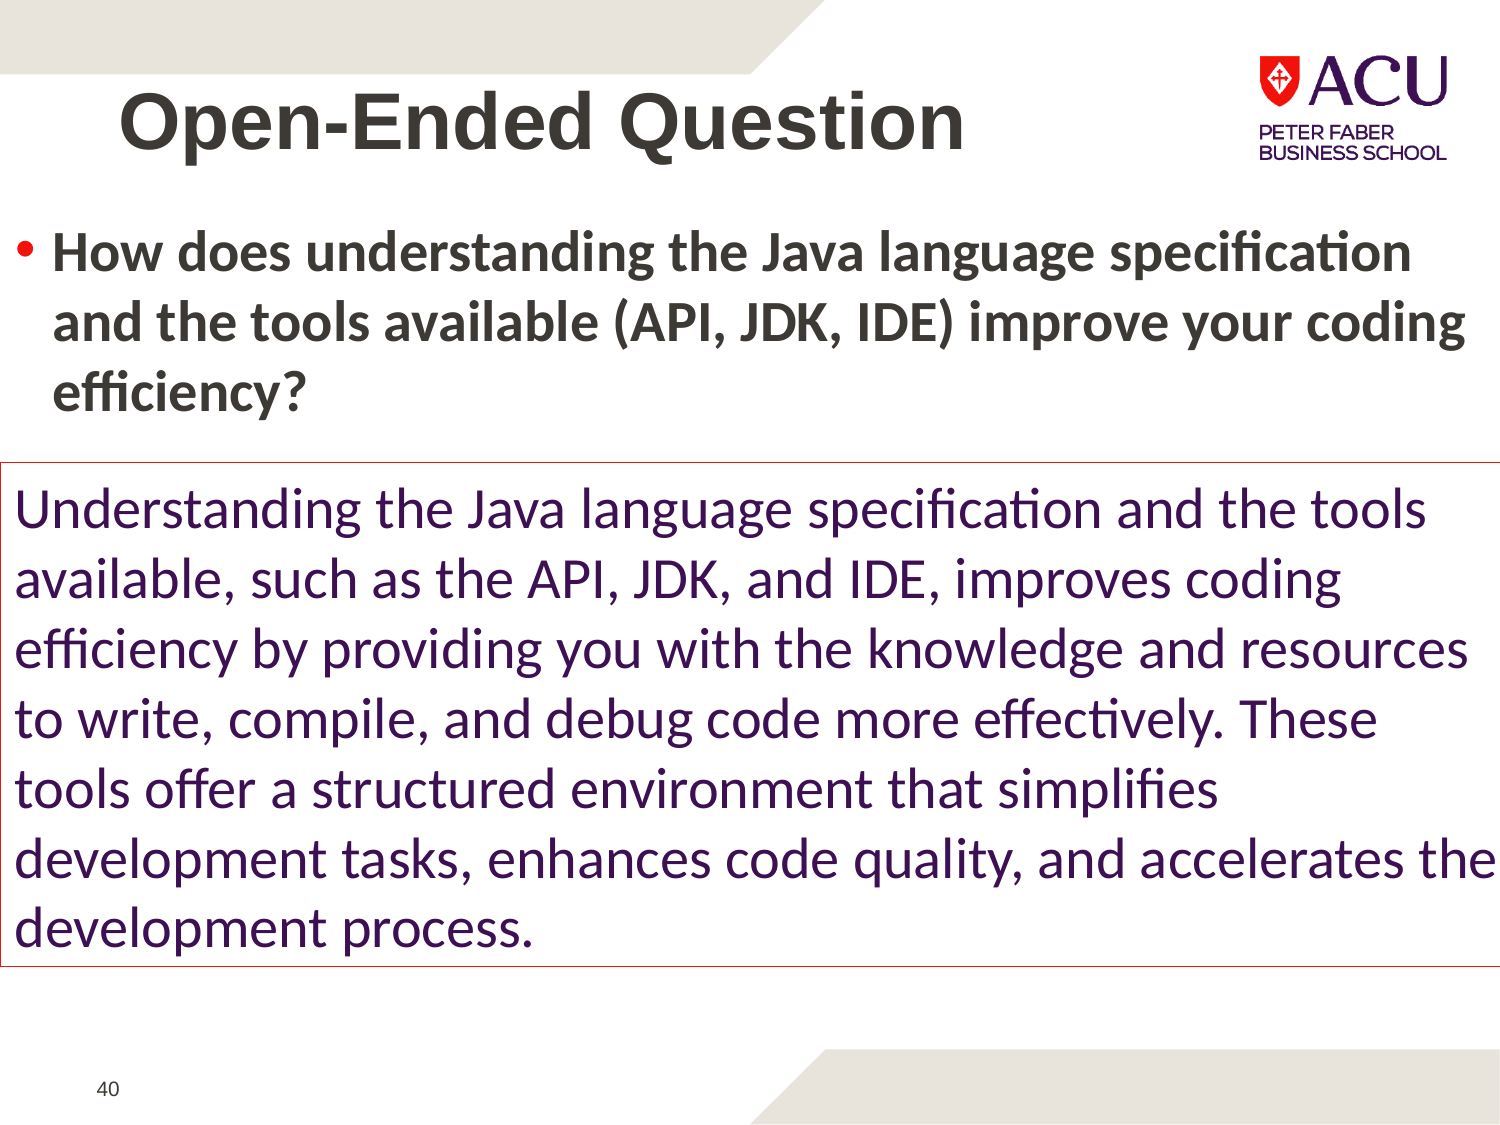

# Open-Ended Question
How does understanding the Java language specification and the tools available (API, JDK, IDE) improve your coding efficiency?
Understanding the Java language specification and the tools available, such as the API, JDK, and IDE, improves coding efficiency by providing you with the knowledge and resources to write, compile, and debug code more effectively. These tools offer a structured environment that simplifies development tasks, enhances code quality, and accelerates the development process.
40